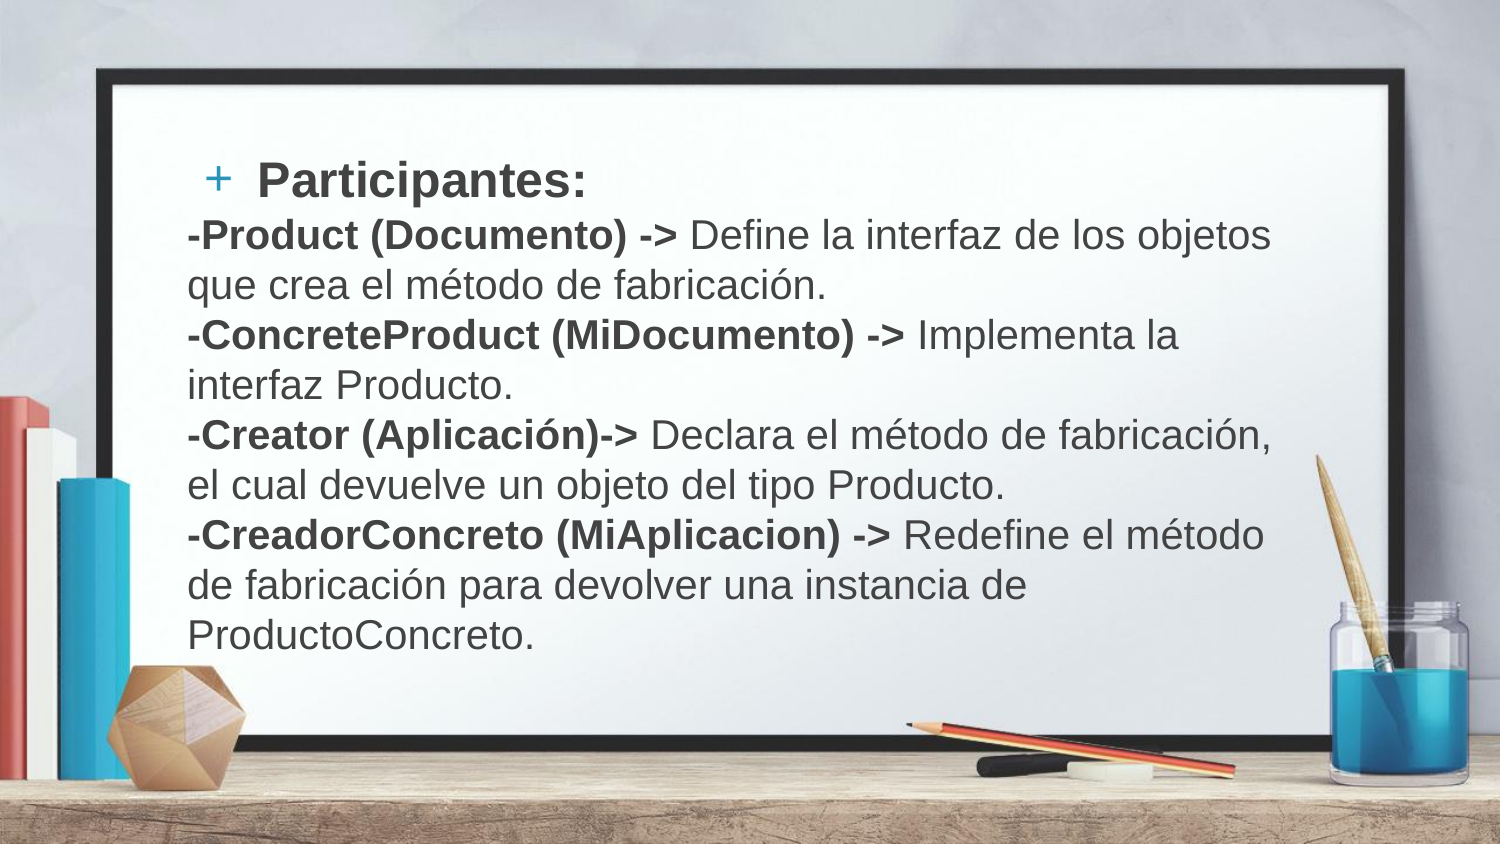

Participantes:
-Product (Documento) -> Define la interfaz de los objetos que crea el método de fabricación.
-ConcreteProduct (MiDocumento) -> Implementa la interfaz Producto.
-Creator (Aplicación)-> Declara el método de fabricación, el cual devuelve un objeto del tipo Producto.
-CreadorConcreto (MiAplicacion) -> Redefine el método de fabricación para devolver una instancia de ProductoConcreto.